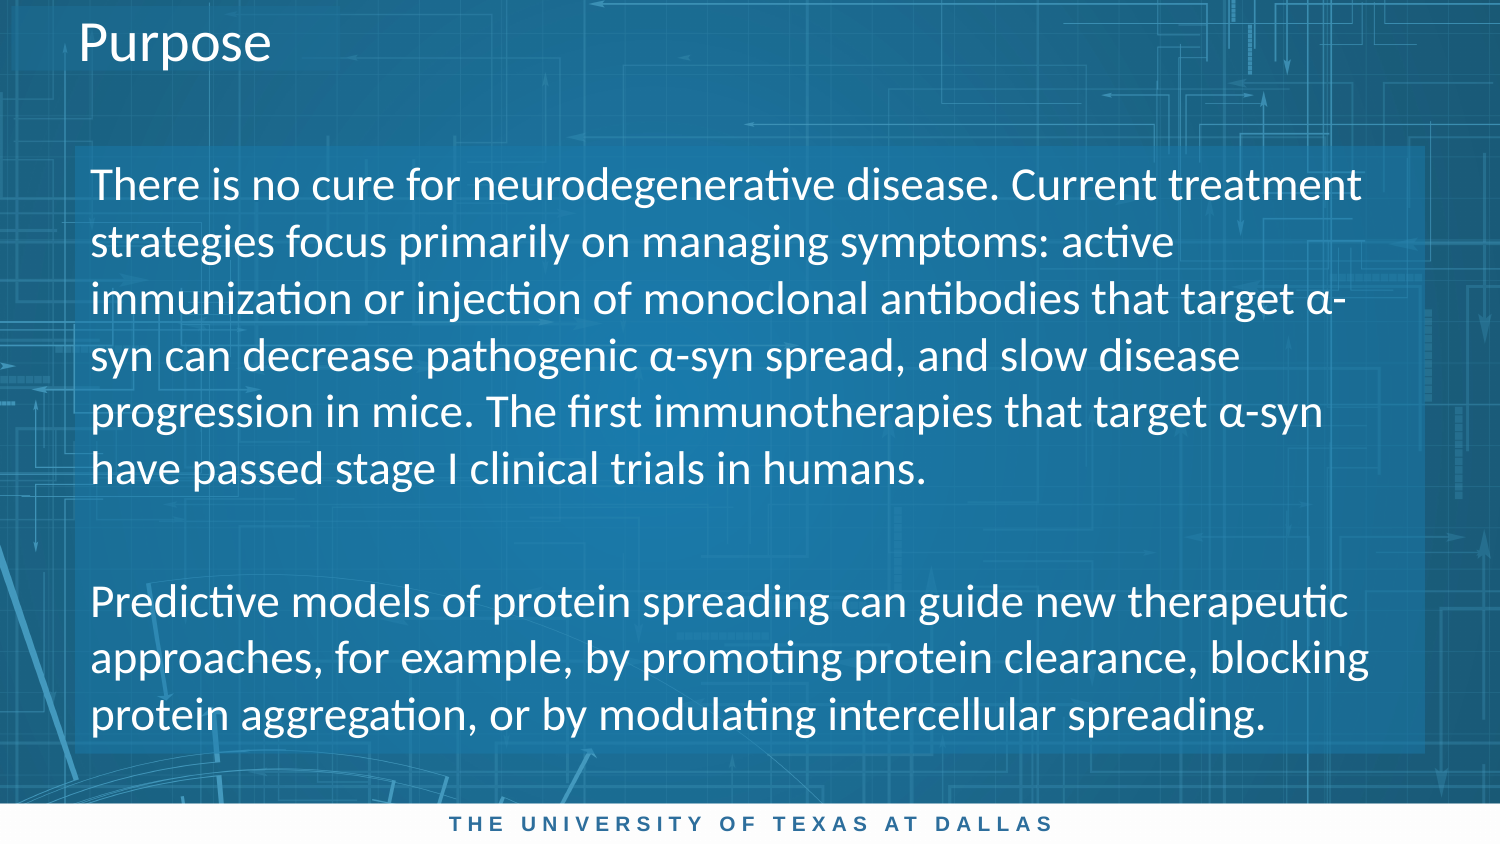

Purpose
There is no cure for neurodegenerative disease. Current treatment strategies focus primarily on managing symptoms: active immunization or injection of monoclonal antibodies that target α-syn can decrease pathogenic α-syn spread, and slow disease progression in mice. The first immunotherapies that target α-syn have passed stage I clinical trials in humans.

Predictive models of protein spreading can guide new therapeutic approaches, for example, by promoting protein clearance, blocking protein aggregation, or by modulating intercellular spreading.